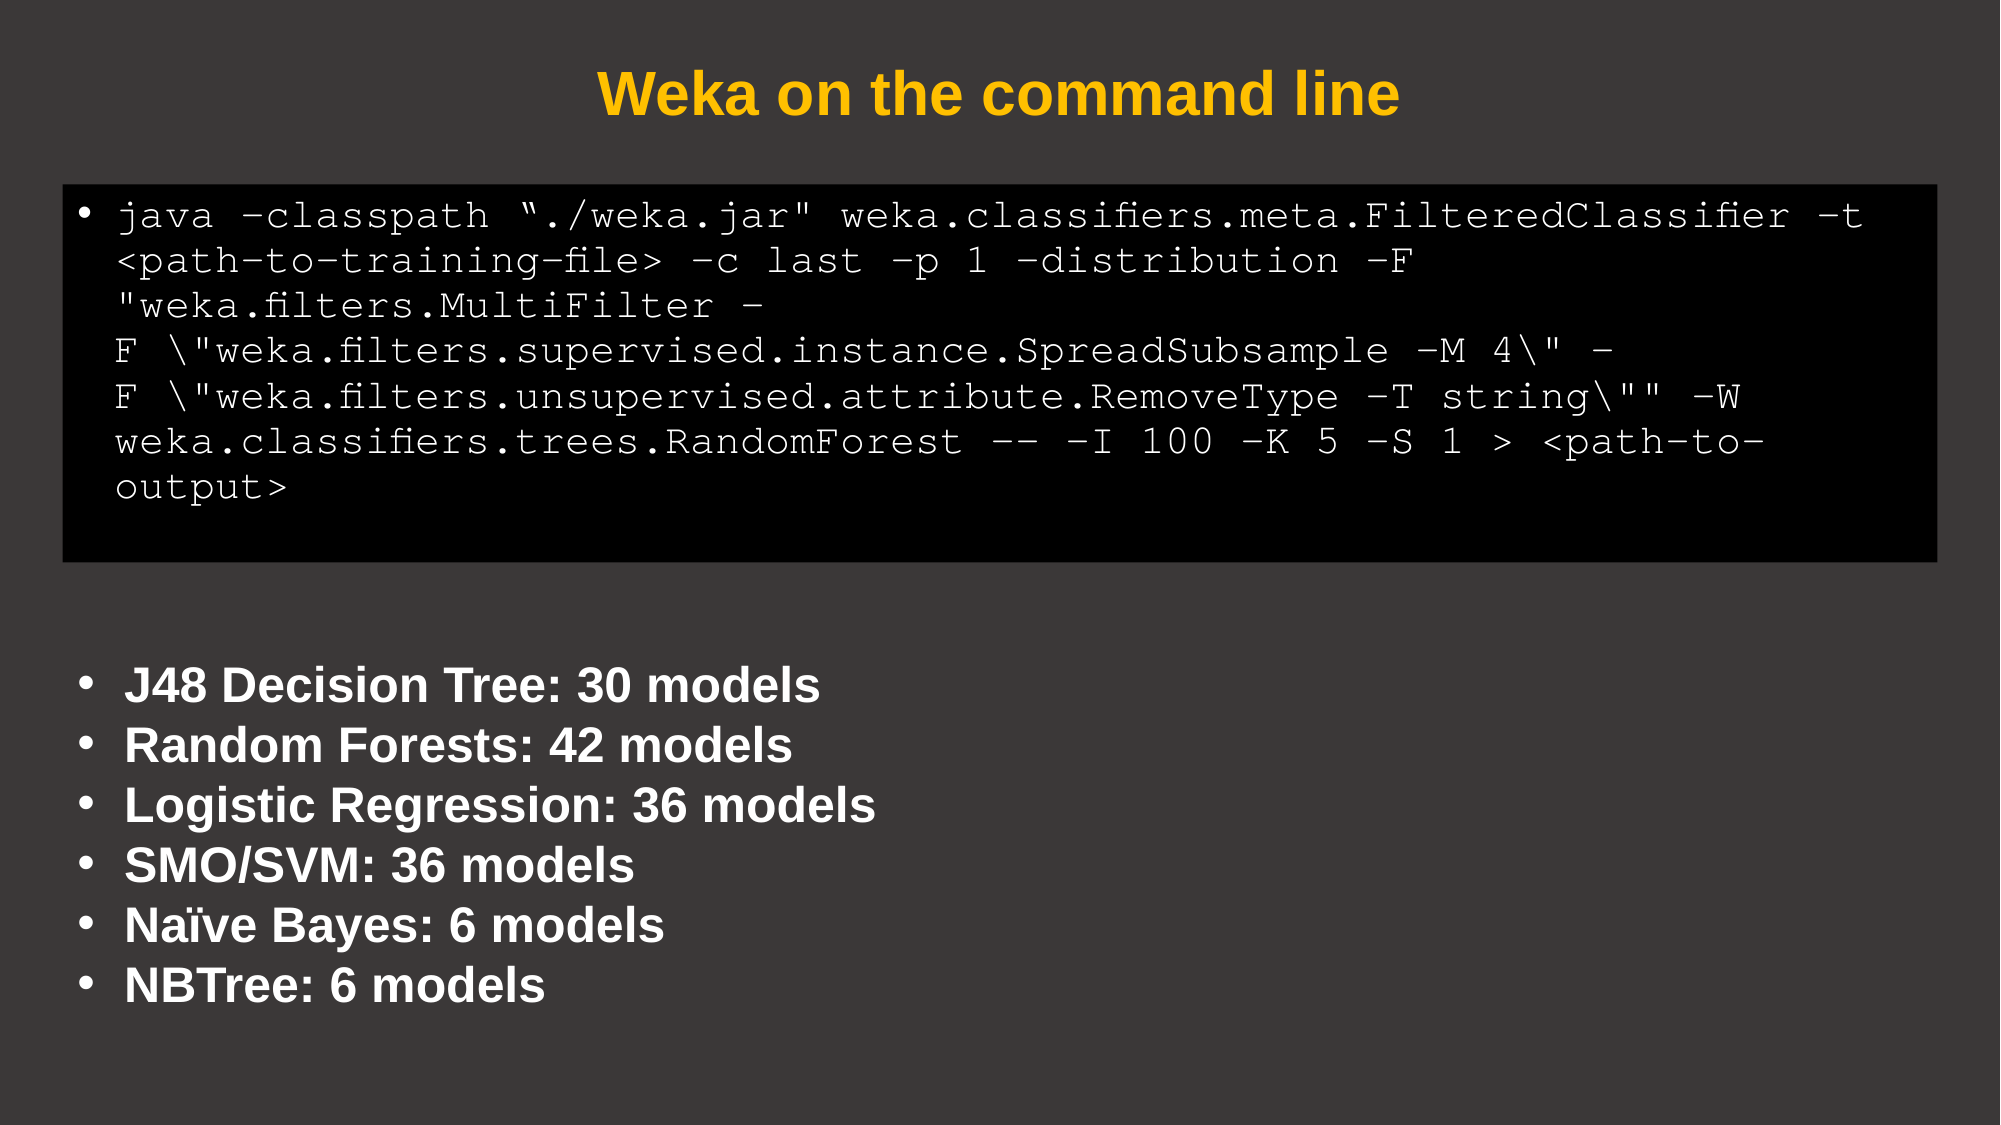

# Weka on the command line
java -classpath “./weka.jar" weka.classifiers.meta.FilteredClassifier -t <path-to-training-file> -c last -p 1 -distribution -F "weka.filters.MultiFilter -F \"weka.filters.supervised.instance.SpreadSubsample -M 4\" -F \"weka.filters.unsupervised.attribute.RemoveType -T string\"" -W weka.classifiers.trees.RandomForest -- -I 100 -K 5 -S 1 > <path-to-output>
J48 Decision Tree: 30 models
Random Forests: 42 models
Logistic Regression: 36 models
SMO/SVM: 36 models
Naïve Bayes: 6 models
NBTree: 6 models